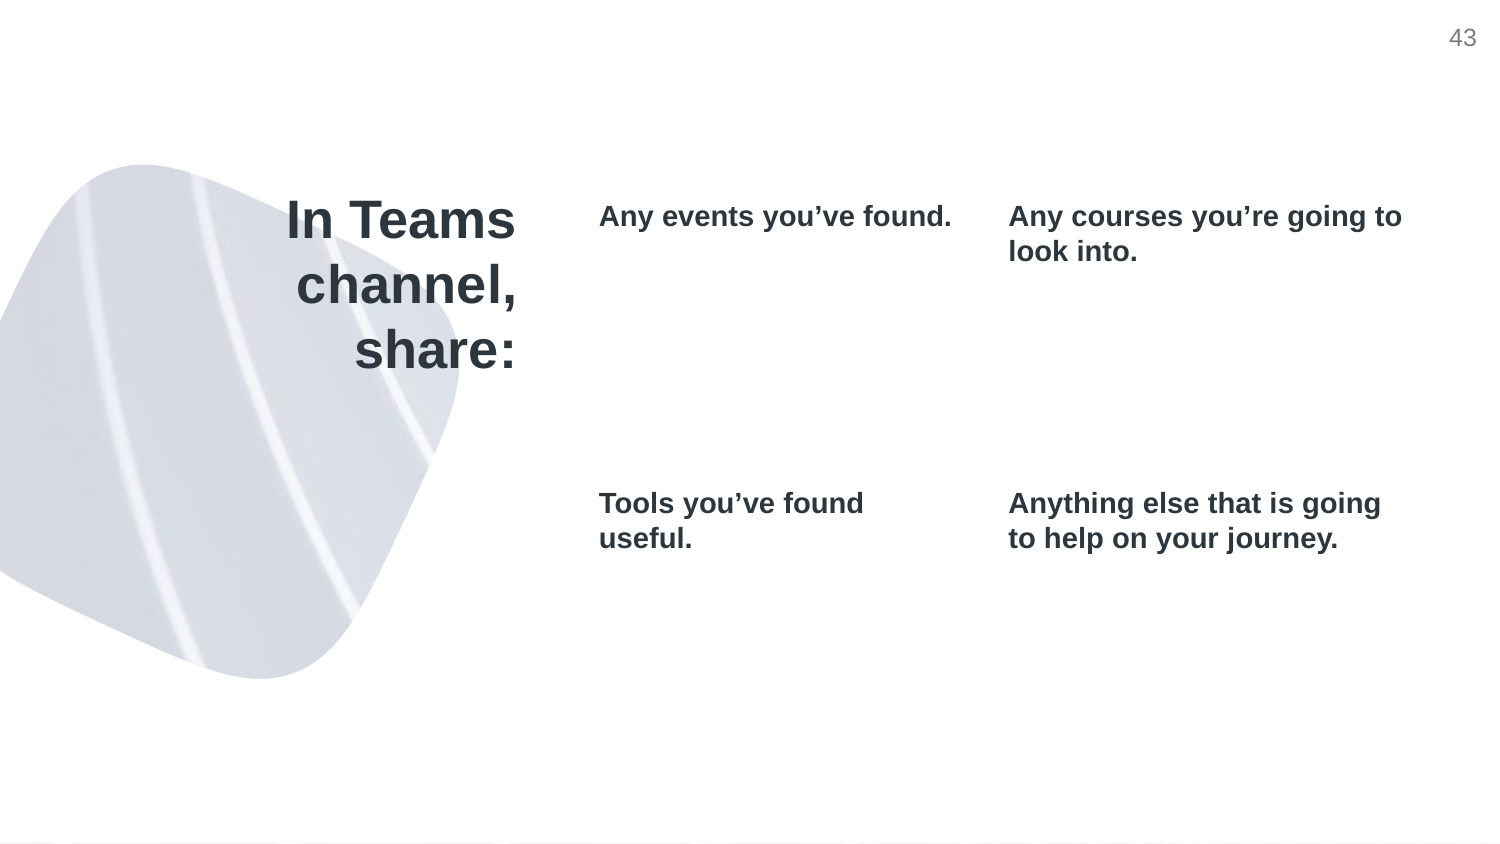

43
# In Teams channel, share:
Any events you’ve found.
Any courses you’re going to look into.

Tools you’ve found useful.
Anything else that is going to help on your journey.